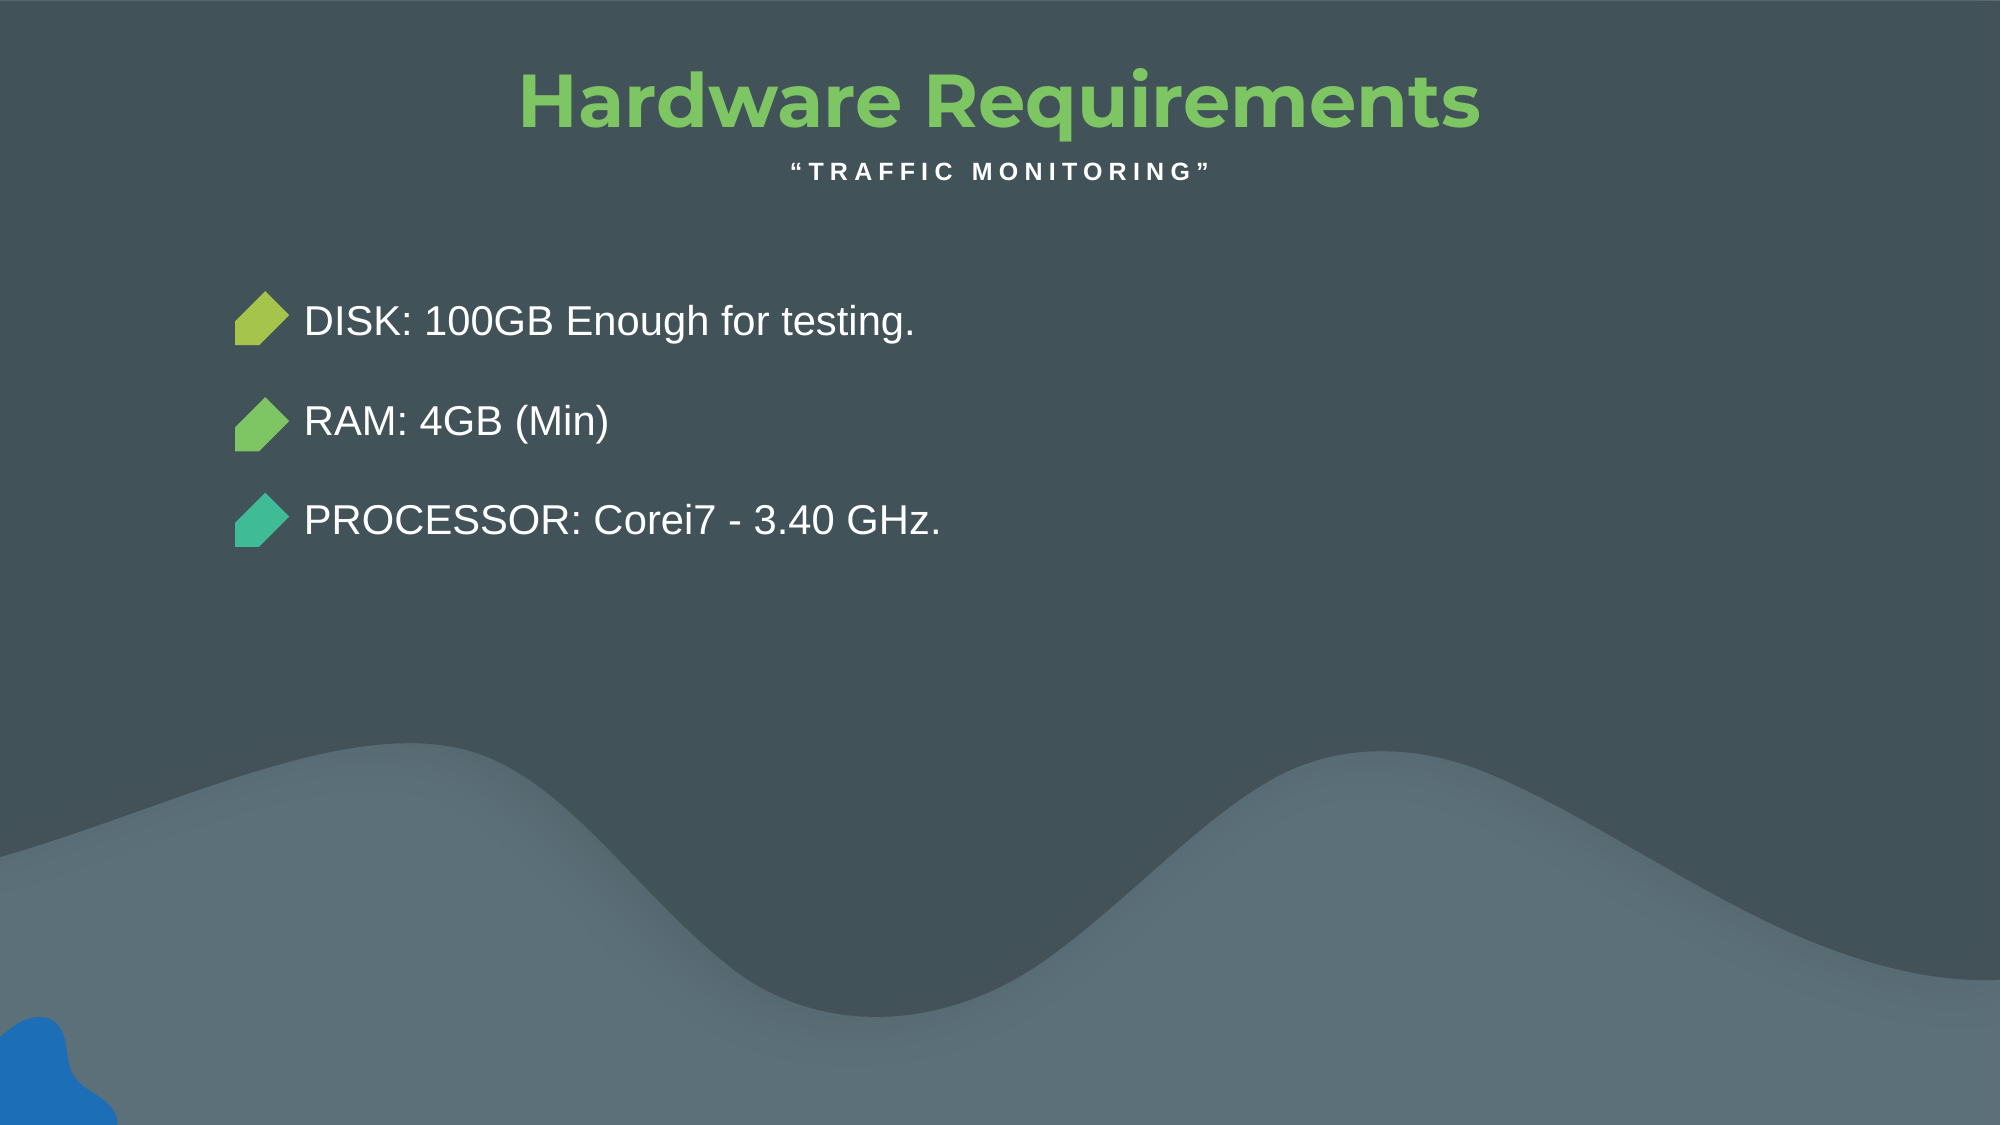

Hardware Requirements
“TRAFFIC MONITORING”
DISK: 100GB Enough for testing.

RAM: 4GB (Min)

PROCESSOR: Corei7 - 3.40 GHz.